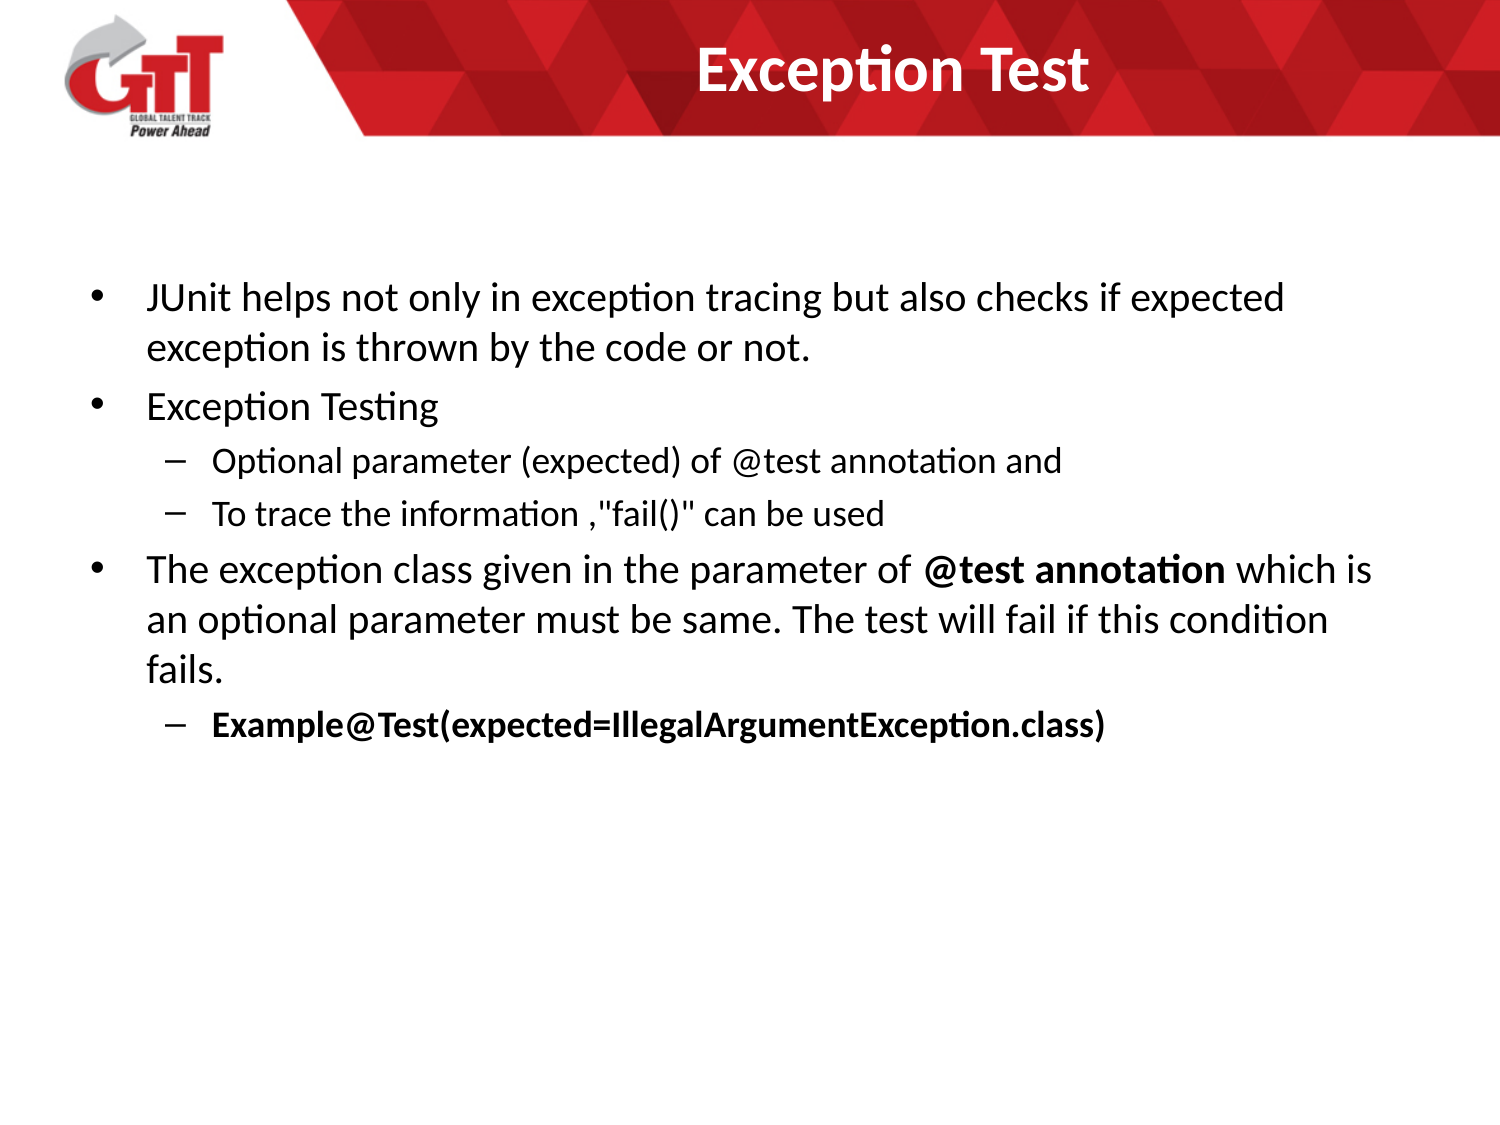

# Exception Test
JUnit helps not only in exception tracing but also checks if expected exception is thrown by the code or not.
Exception Testing
Optional parameter (expected) of @test annotation and
To trace the information ,"fail()" can be used
The exception class given in the parameter of @test annotation which is an optional parameter must be same. The test will fail if this condition fails.
Example@Test(expected=IllegalArgumentException.class)